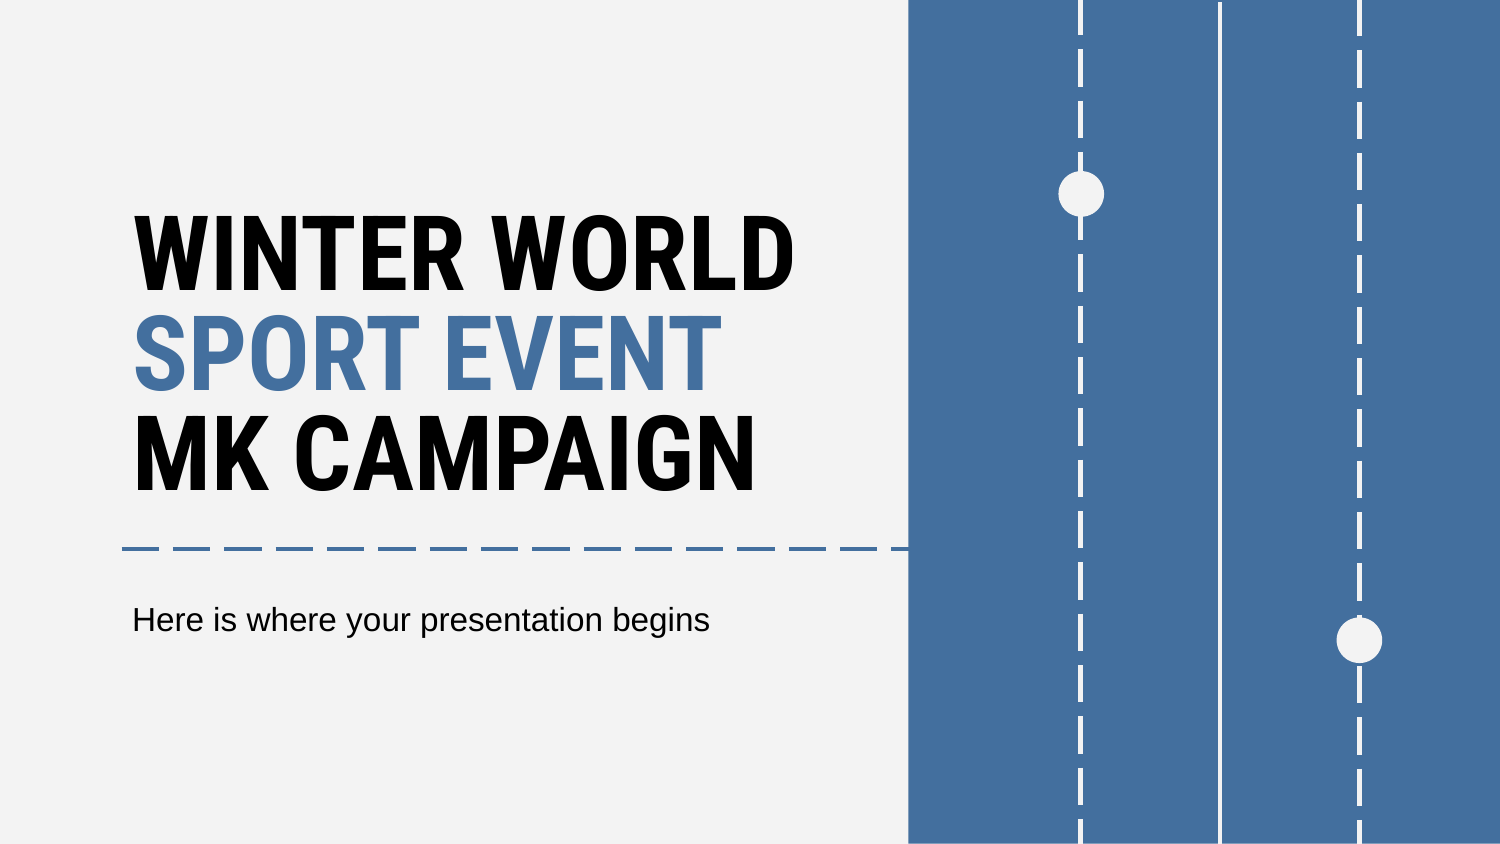

# WINTER WORLD SPORT EVENT MK CAMPAIGN
Here is where your presentation begins